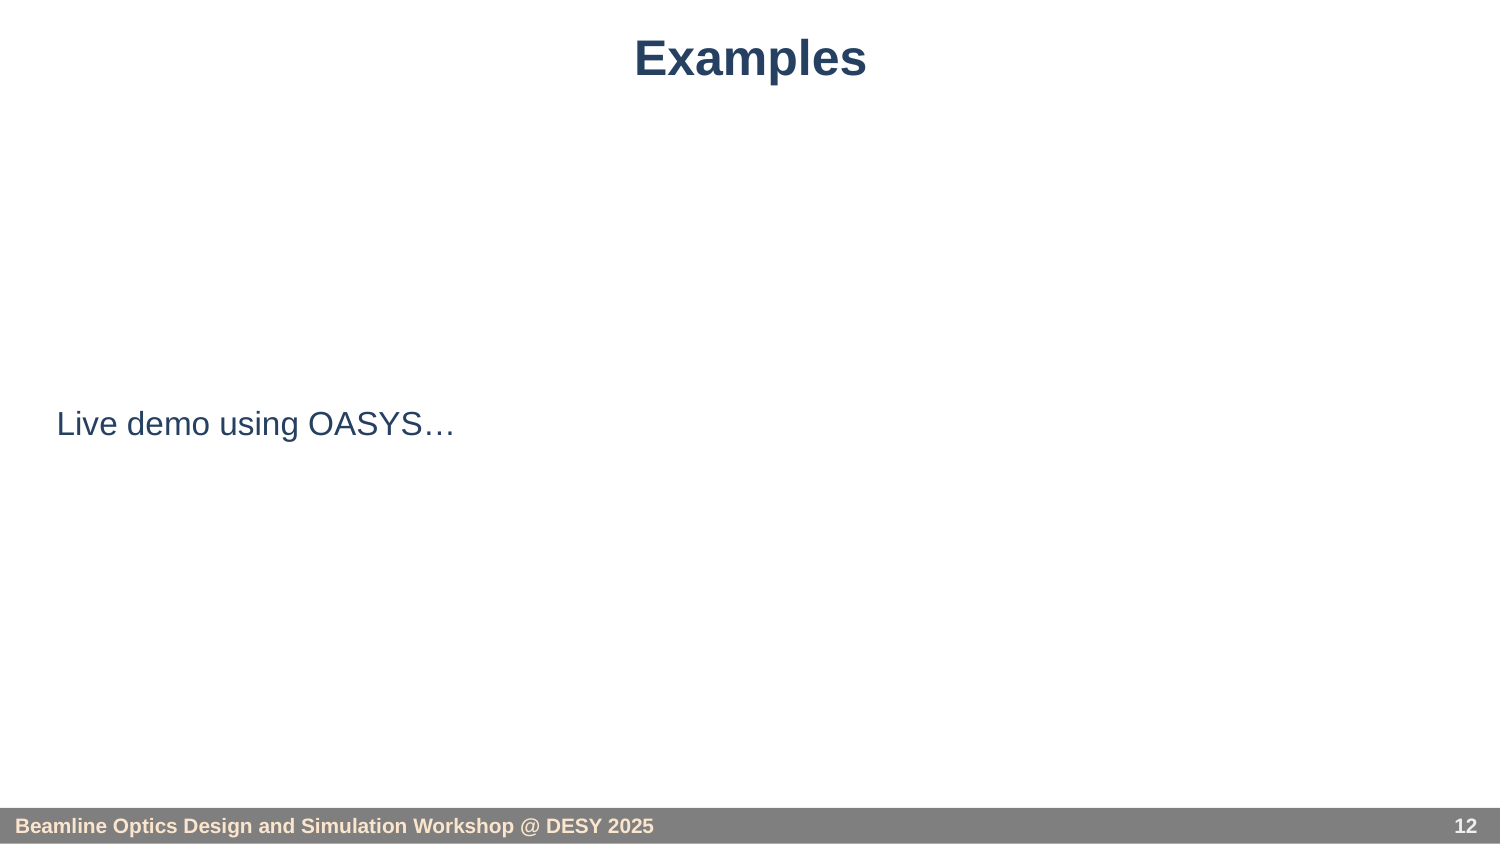

# Examples
Live demo using OASYS…
12